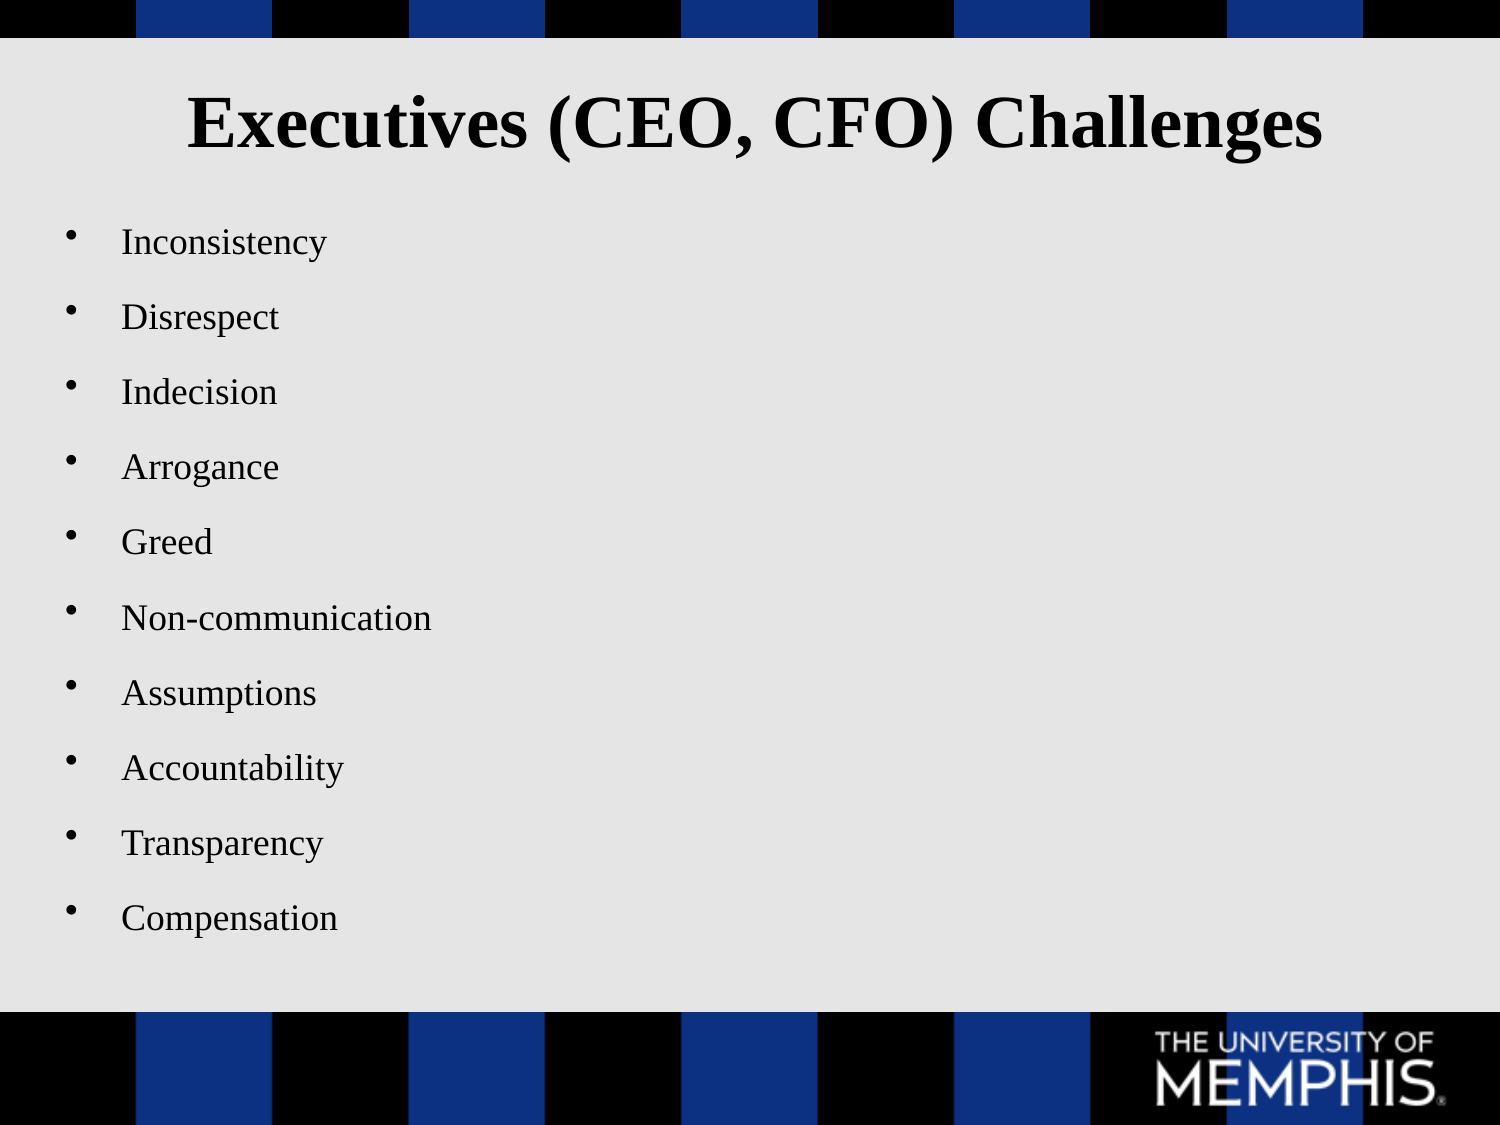

# Executives (CEO, CFO) Challenges
Inconsistency
Disrespect
Indecision
Arrogance
Greed
Non-communication
Assumptions
Accountability
Transparency
Compensation